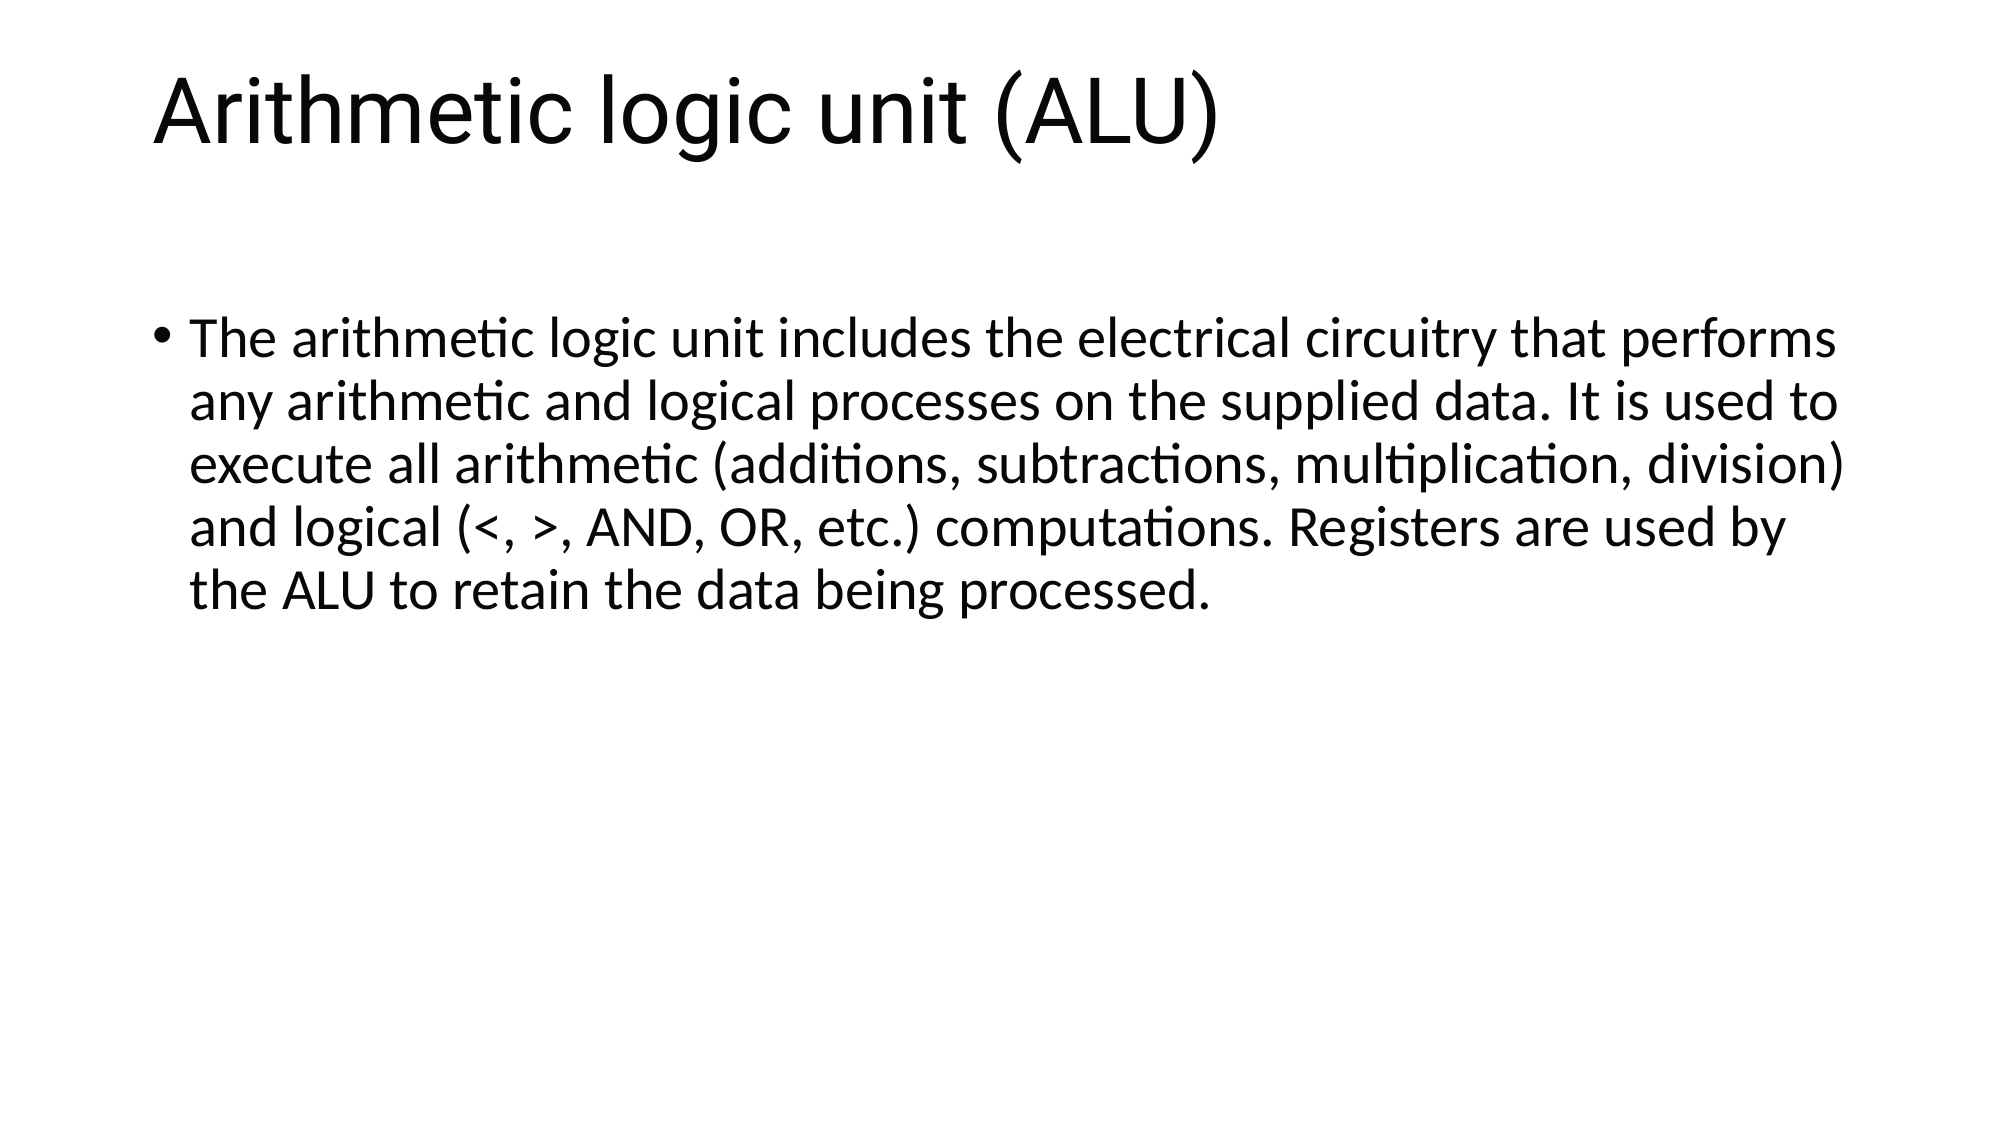

# Arithmetic logic unit (ALU)
The arithmetic logic unit includes the electrical circuitry that performs any arithmetic and logical processes on the supplied data. It is used to execute all arithmetic (additions, subtractions, multiplication, division) and logical (<, >, AND, OR, etc.) computations. Registers are used by the ALU to retain the data being processed.